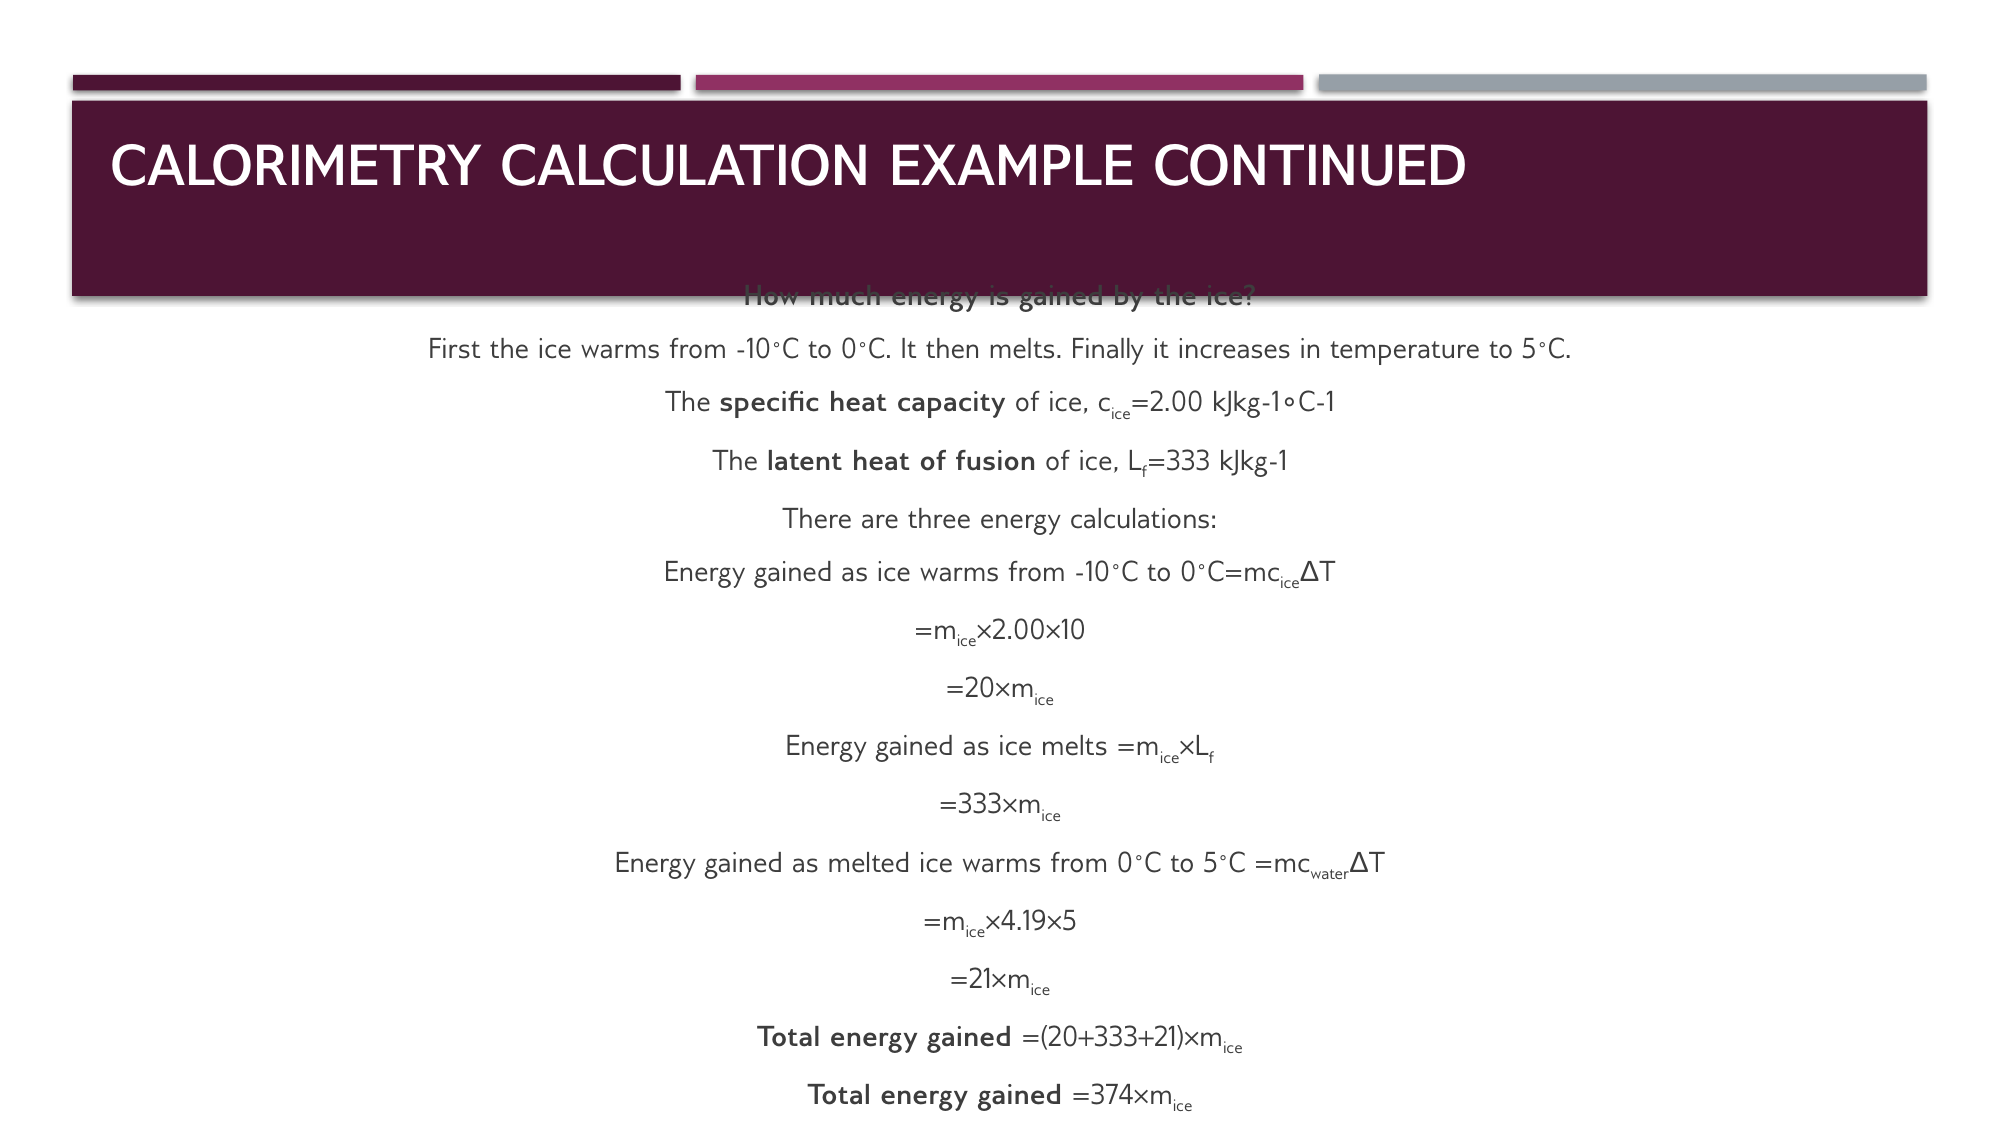

# Calorimetry calculation example Continued
How much energy is gained by the ice?
First the ice warms from −10∘C to 0∘C. It then melts. Finally it increases in temperature to 5∘C.
The specific heat capacity of ice, cice​=2.00 kJkg−1∘C−1
The latent heat of fusion of ice, Lf​=333 kJkg−1
There are three energy calculations:
Energy gained as ice warms from −10∘C to 0∘C=mcice​ΔT
=mice​×2.00×10
=20×mice​
Energy gained as ice melts =mice​×Lf​
=333×mice​
Energy gained as melted ice warms from 0∘C to 5∘C =mcwater​ΔT
=mice​×4.19×5
=21×mice​
Total energy gained =(20+333+21)×mice​
Total energy gained =374×mice​